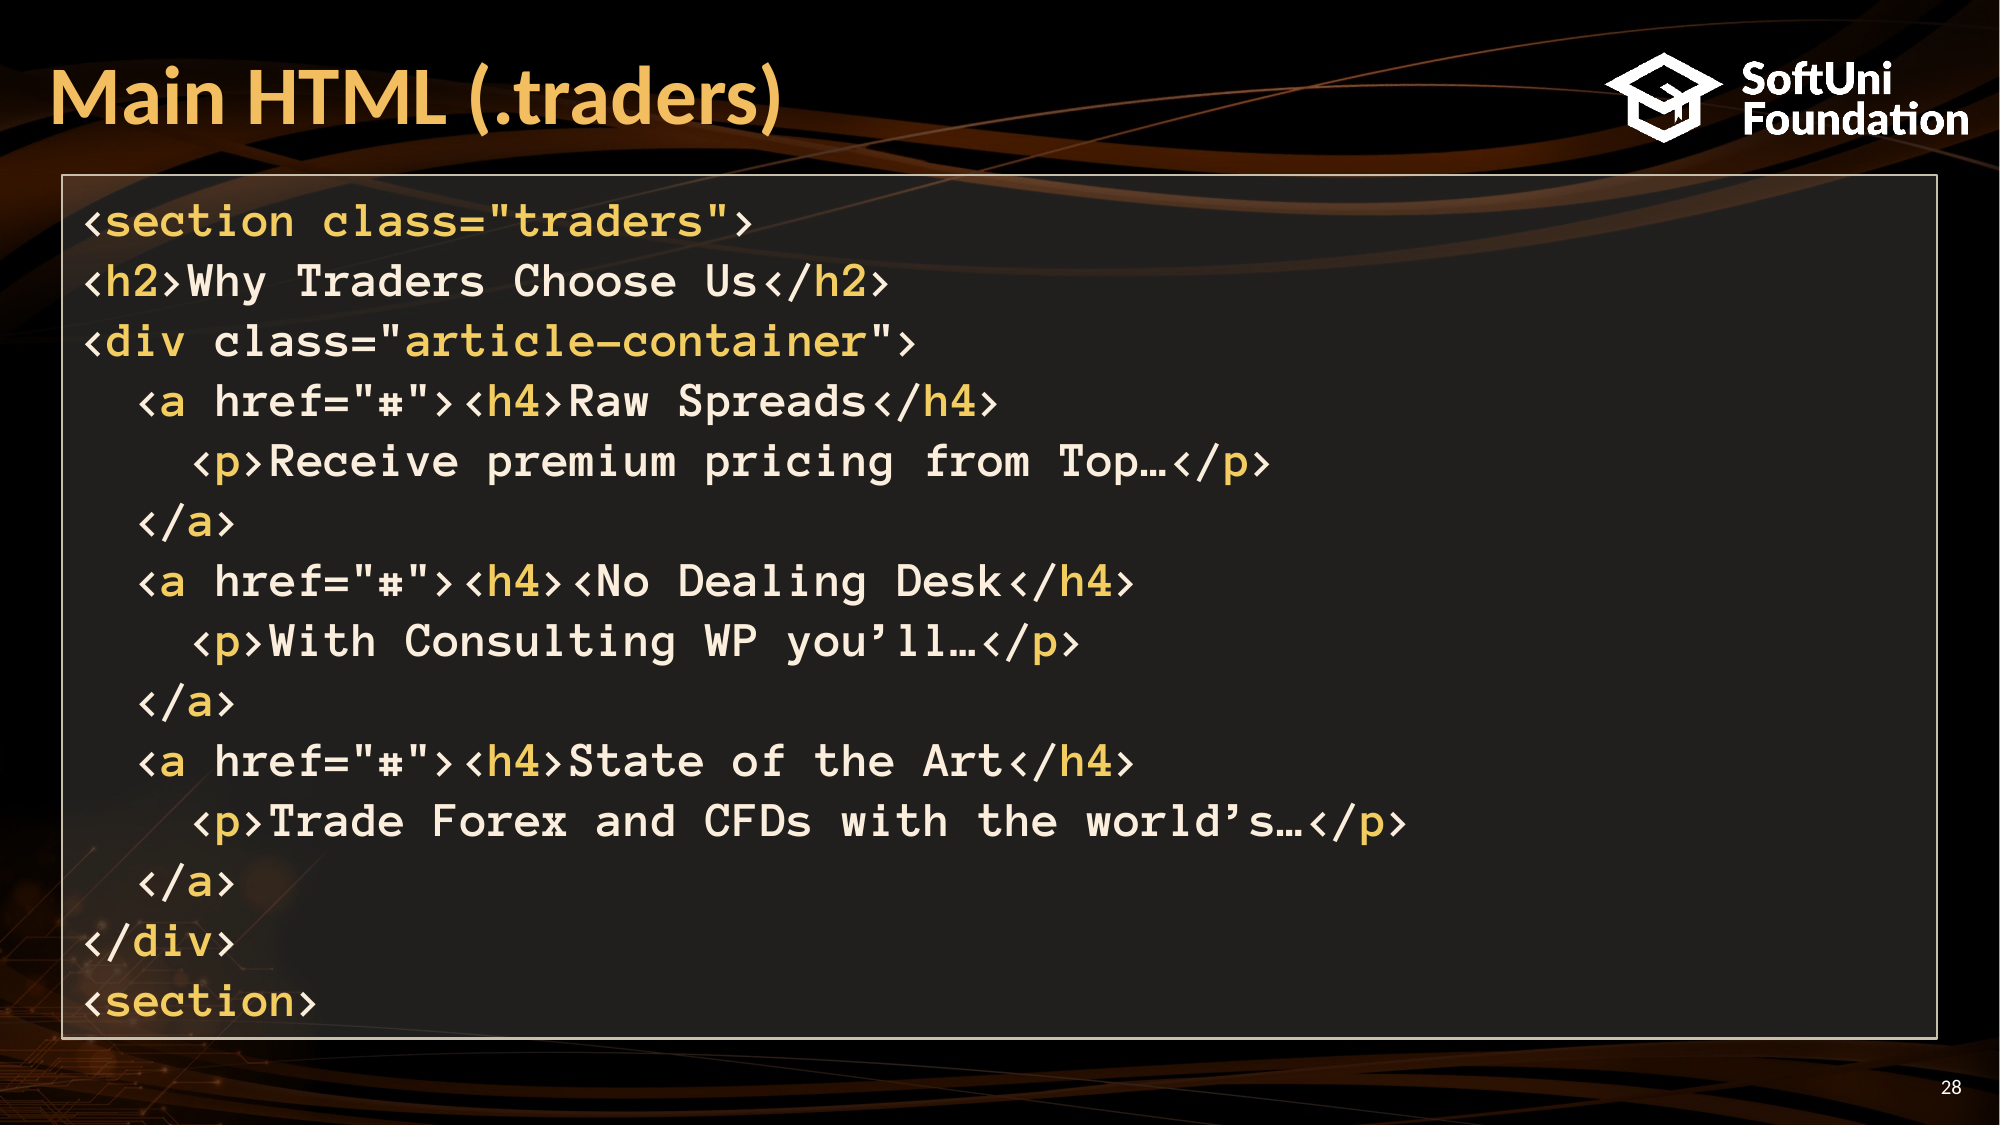

# Main HTML (.traders)
<section class="traders">
<h2>Why Traders Choose Us</h2>
<div class="article-container">
  <a href="#"><h4>Raw Spreads</h4>
    <p>Receive premium pricing from Top…</p>
  </a>
  <a href="#"><h4><No Dealing Desk</h4>
    <p>With Consulting WP you’ll…</p>
  </a>
  <a href="#"><h4>State of the Art</h4>
    <p>Trade Forex and CFDs with the world’s…</p>
  </a>
</div>
<section>
28